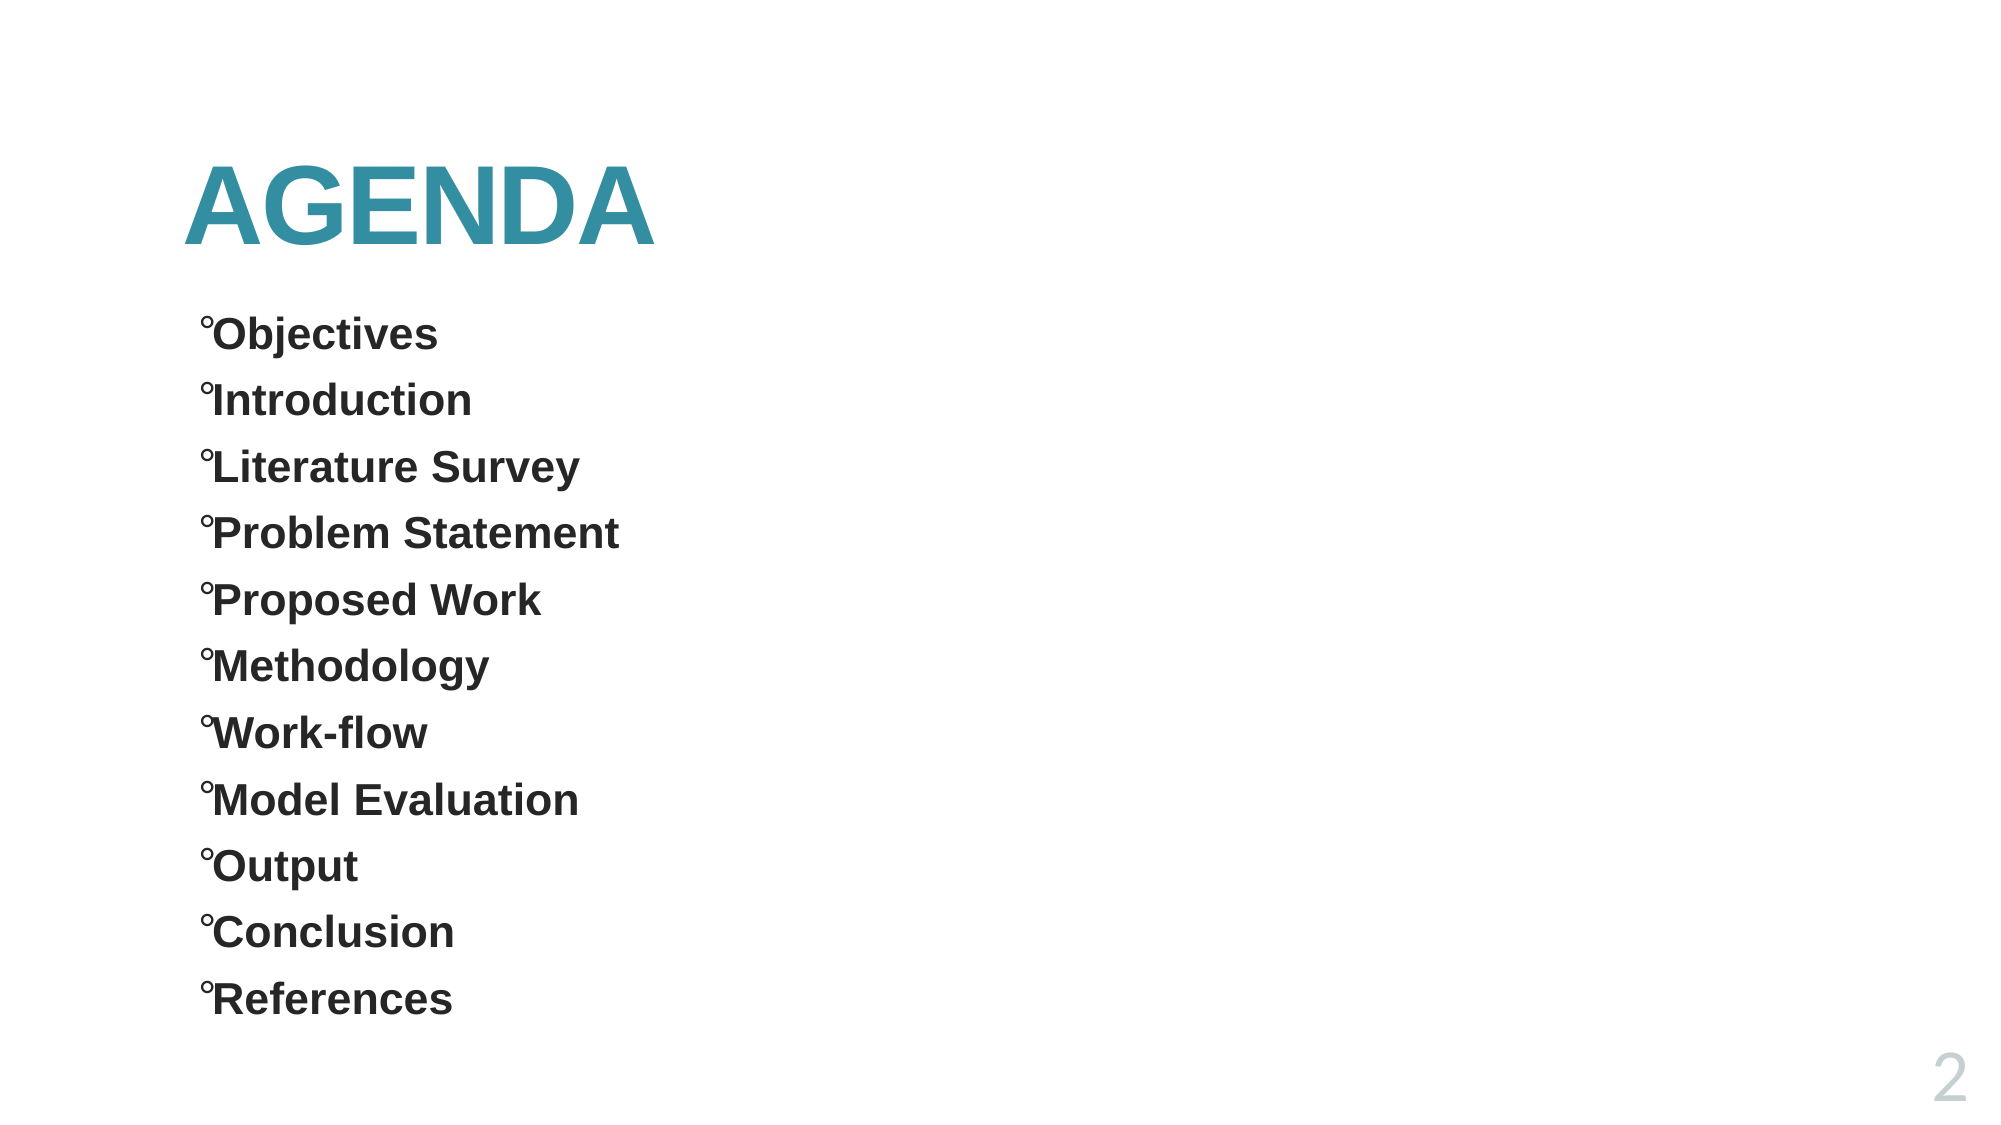

# AGENDA
Objectives
Introduction
Literature Survey
Problem Statement
Proposed Work
Methodology
Work-flow
Model Evaluation
Output
Conclusion
References
2